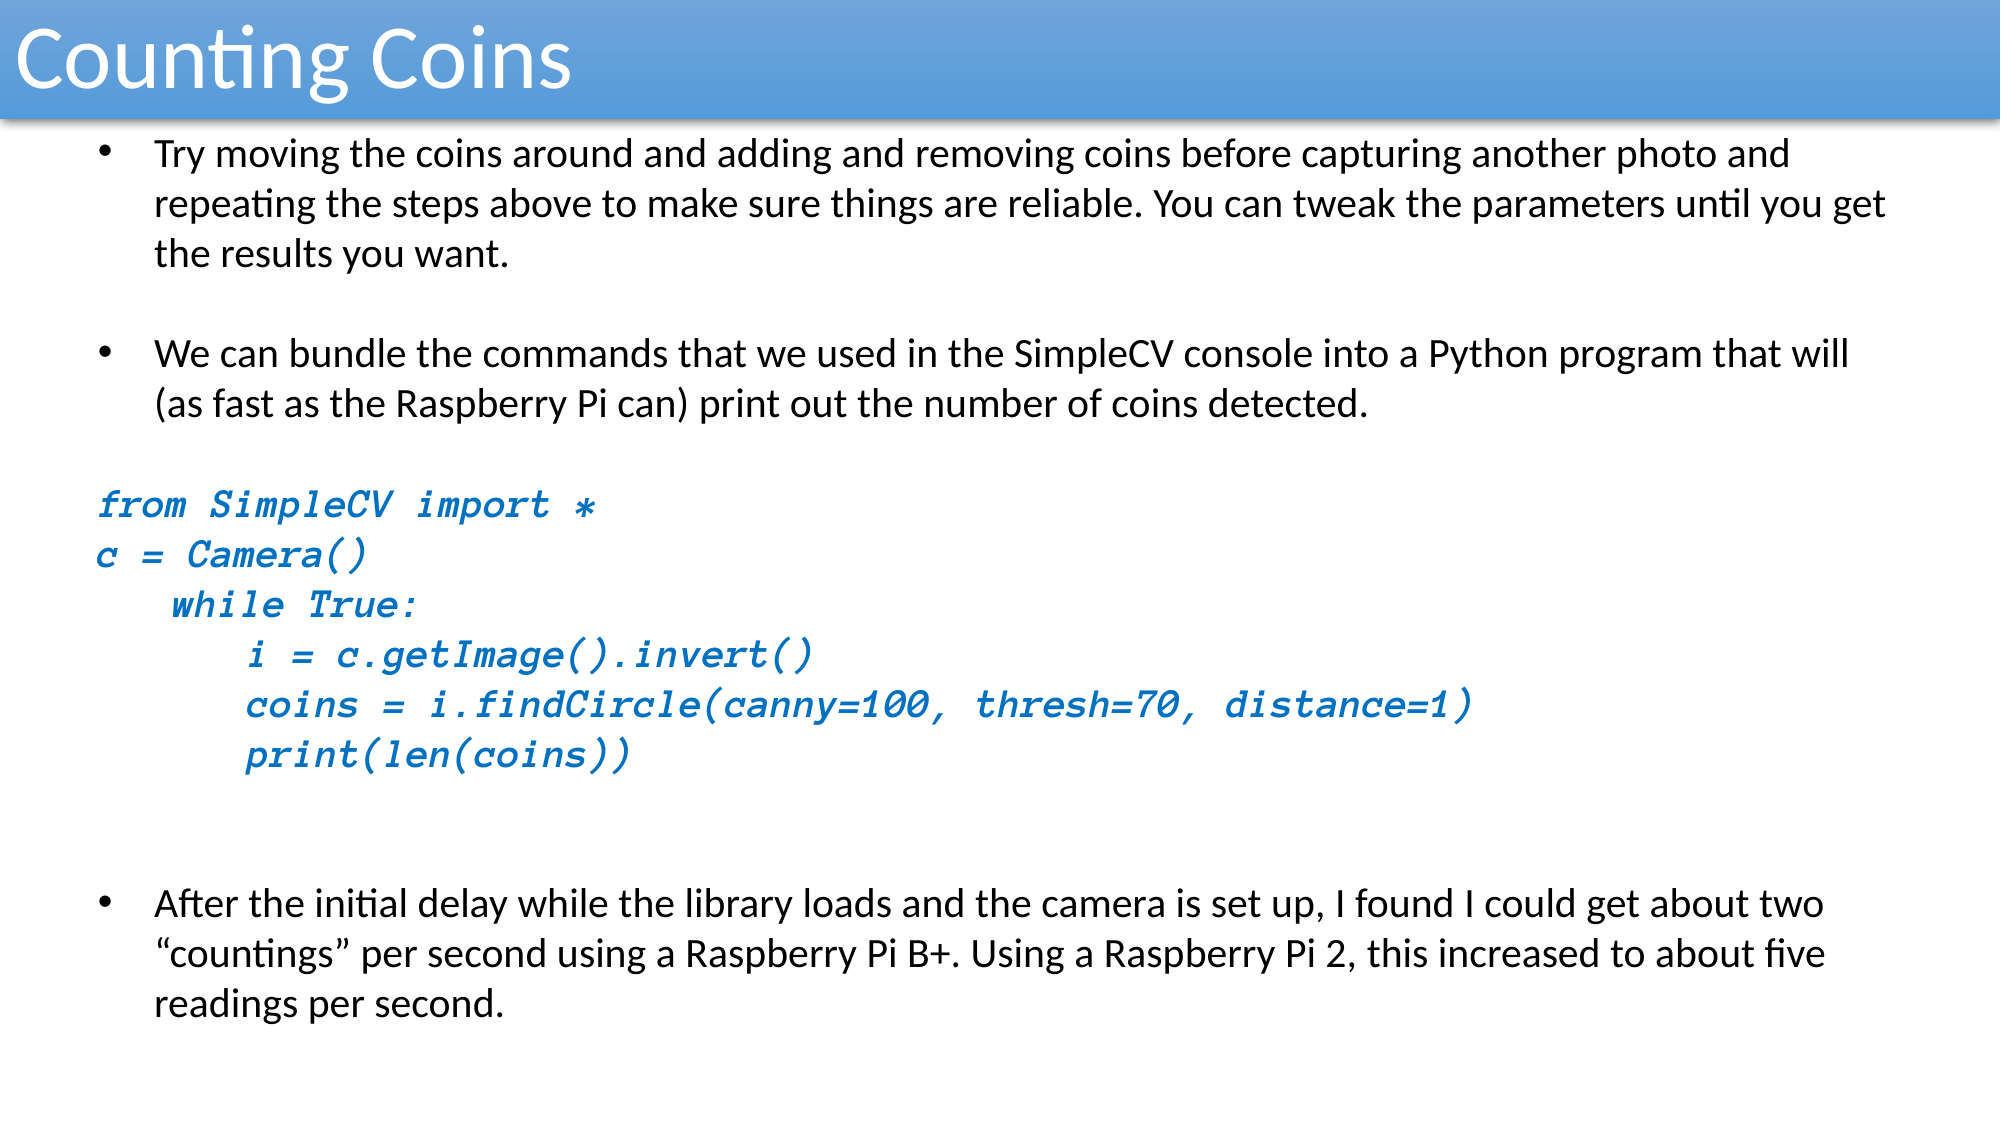

Counting Coins
Try moving the coins around and adding and removing coins before capturing another photo and repeating the steps above to make sure things are reliable. You can tweak the parameters until you get the results you want.

We can bundle the commands that we used in the SimpleCV console into a Python program that will (as fast as the Raspberry Pi can) print out the number of coins detected.

from SimpleCV import *
c = Camera()
while True:
i = c.getImage().invert()
coins = i.findCircle(canny=100, thresh=70, distance=1)    print(len(coins))

After the initial delay while the library loads and the camera is set up, I found I could get about two “countings” per second using a Raspberry Pi B+. Using a Raspberry Pi 2, this increased to about five readings per second.